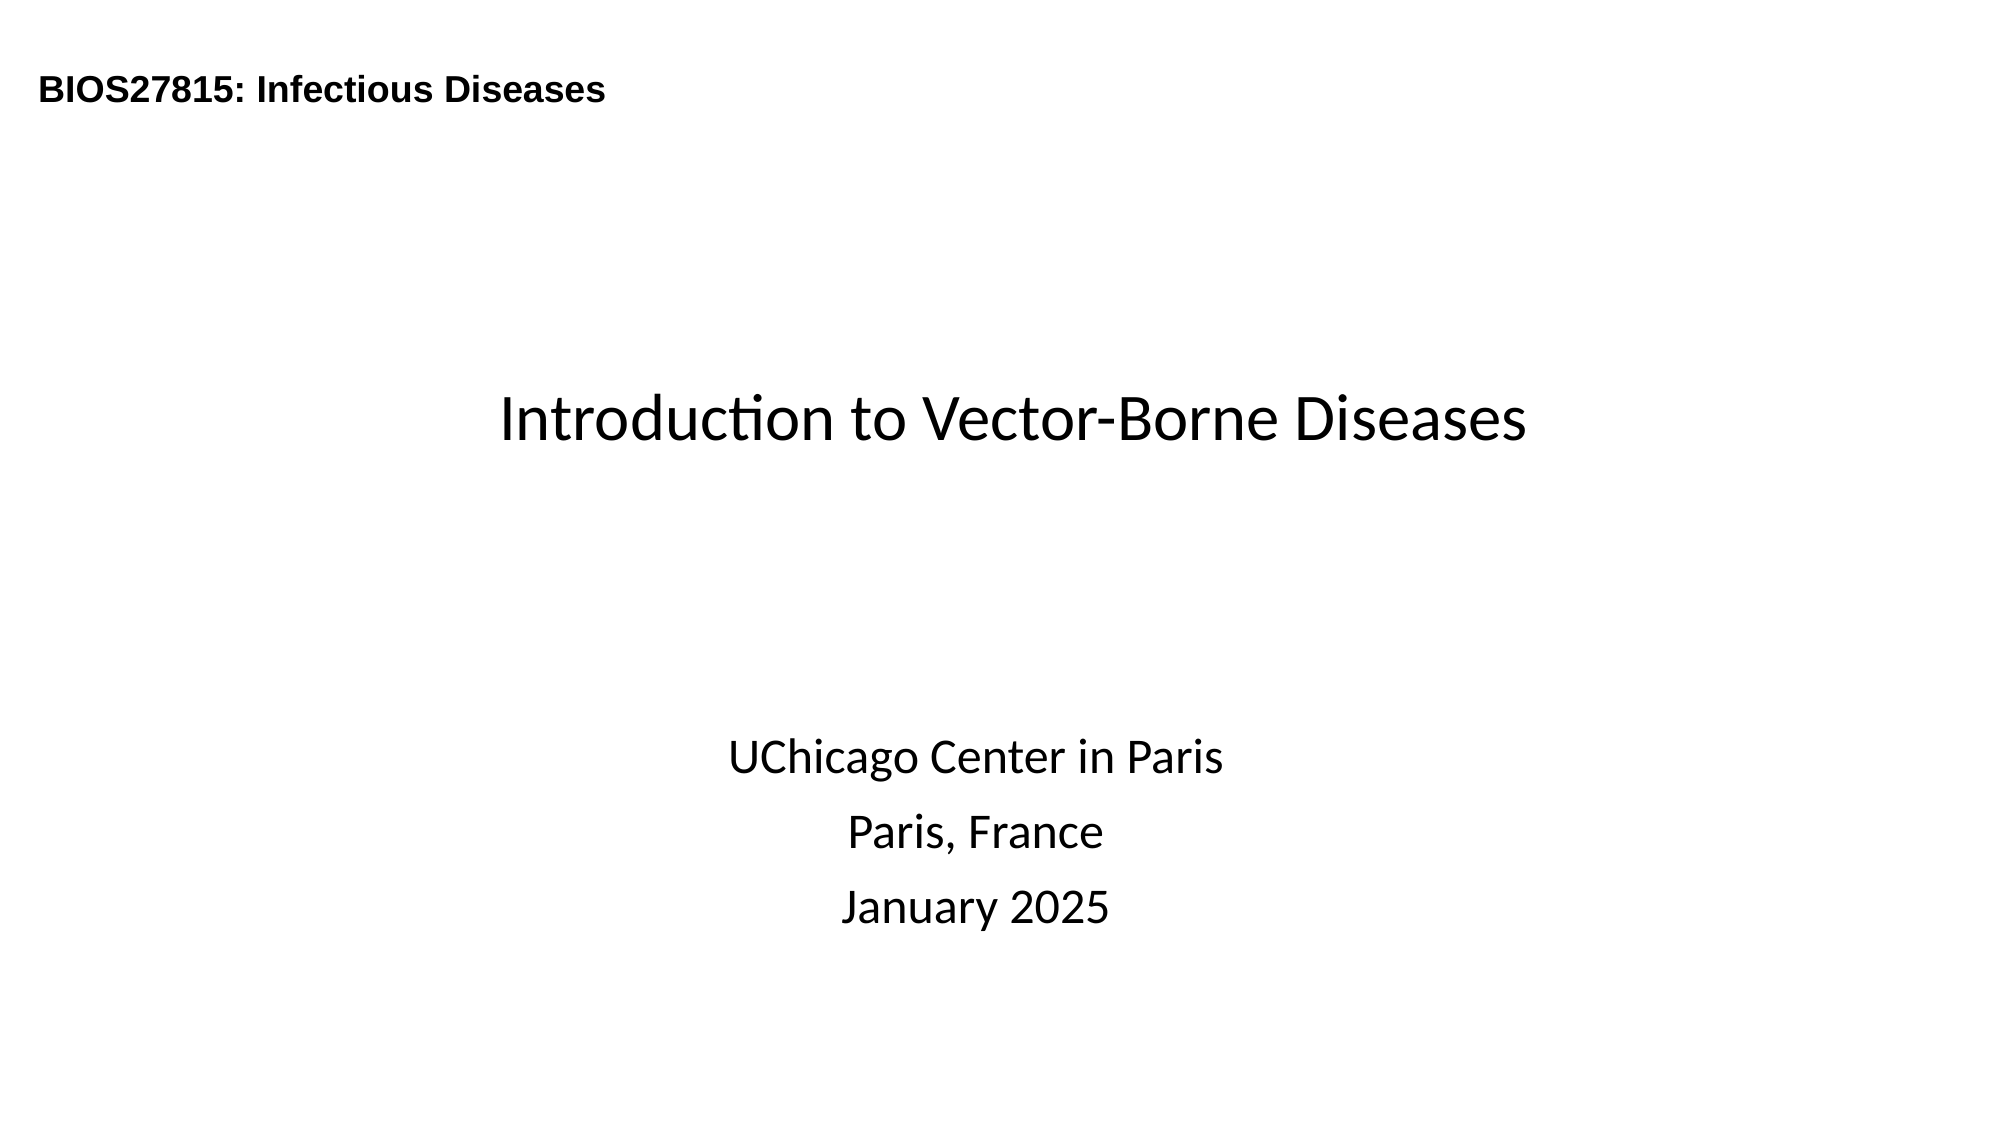

BIOS27815: Infectious Diseases
Introduction to Vector-Borne Diseases
UChicago Center in Paris
Paris, France
January 2025